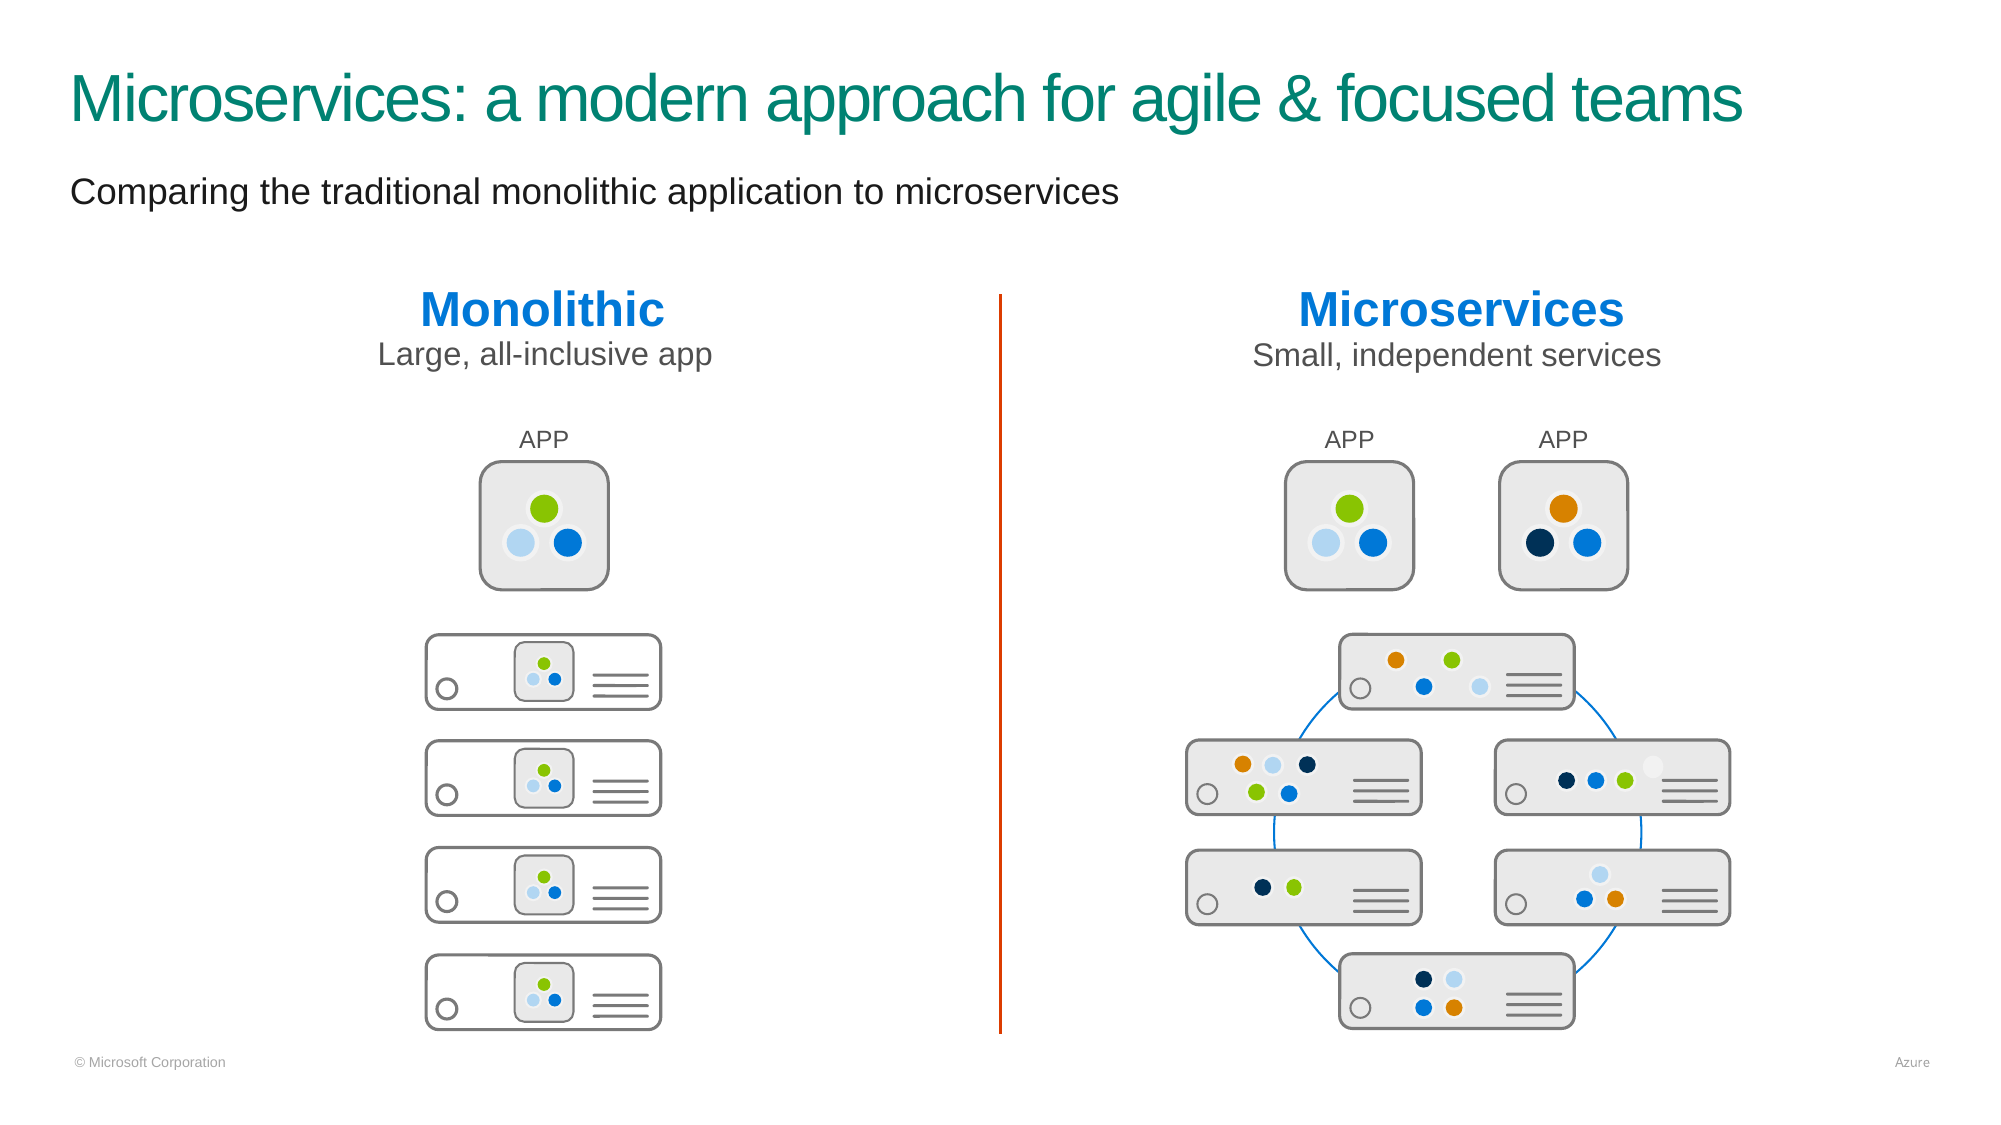

# Microservices: a modern approach for agile & focused teams
Comparing the traditional monolithic application to microservices
Monolithic
Microservices
Large, all-inclusive app
Small, independent services
App
App
App